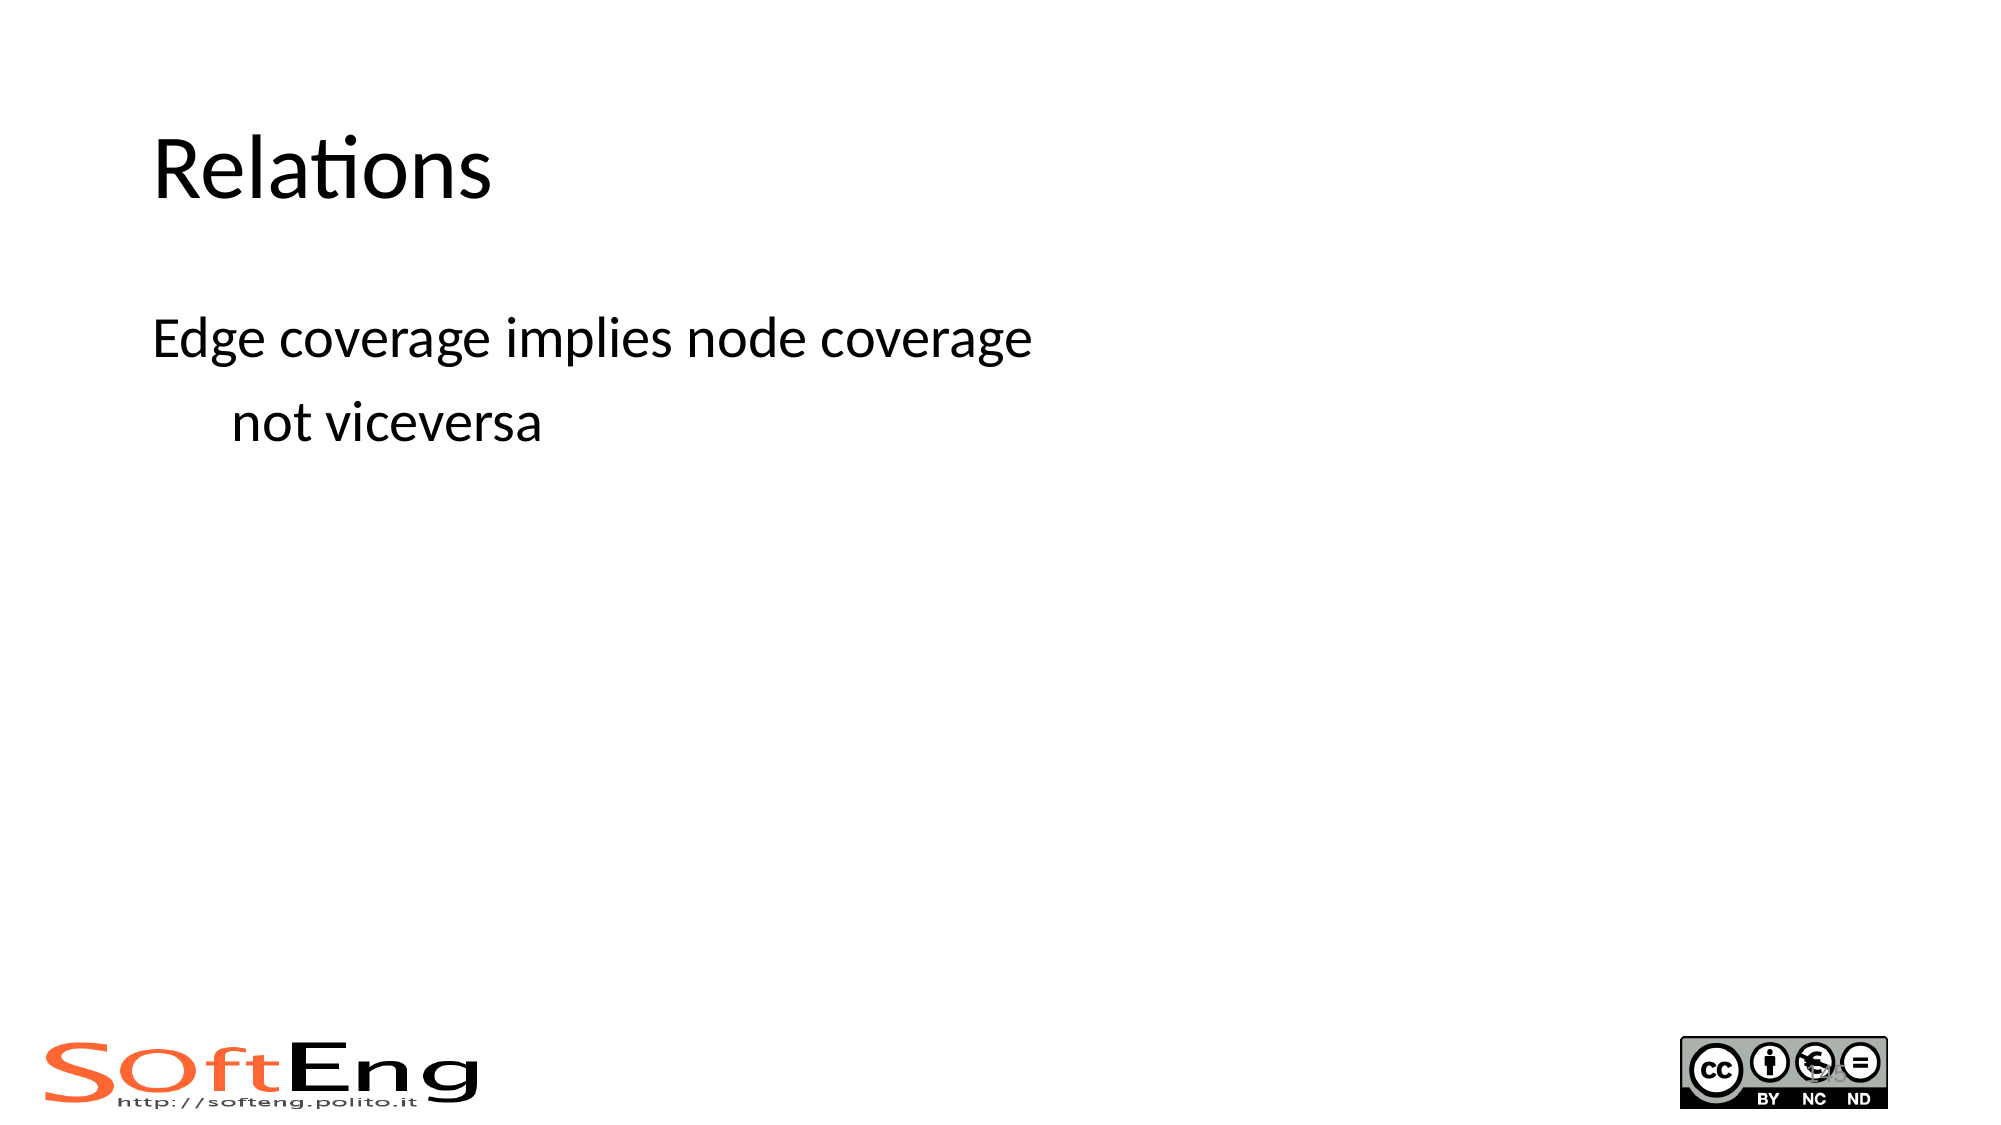

# Relations
Edge coverage implies node coverage
      not viceversa
145